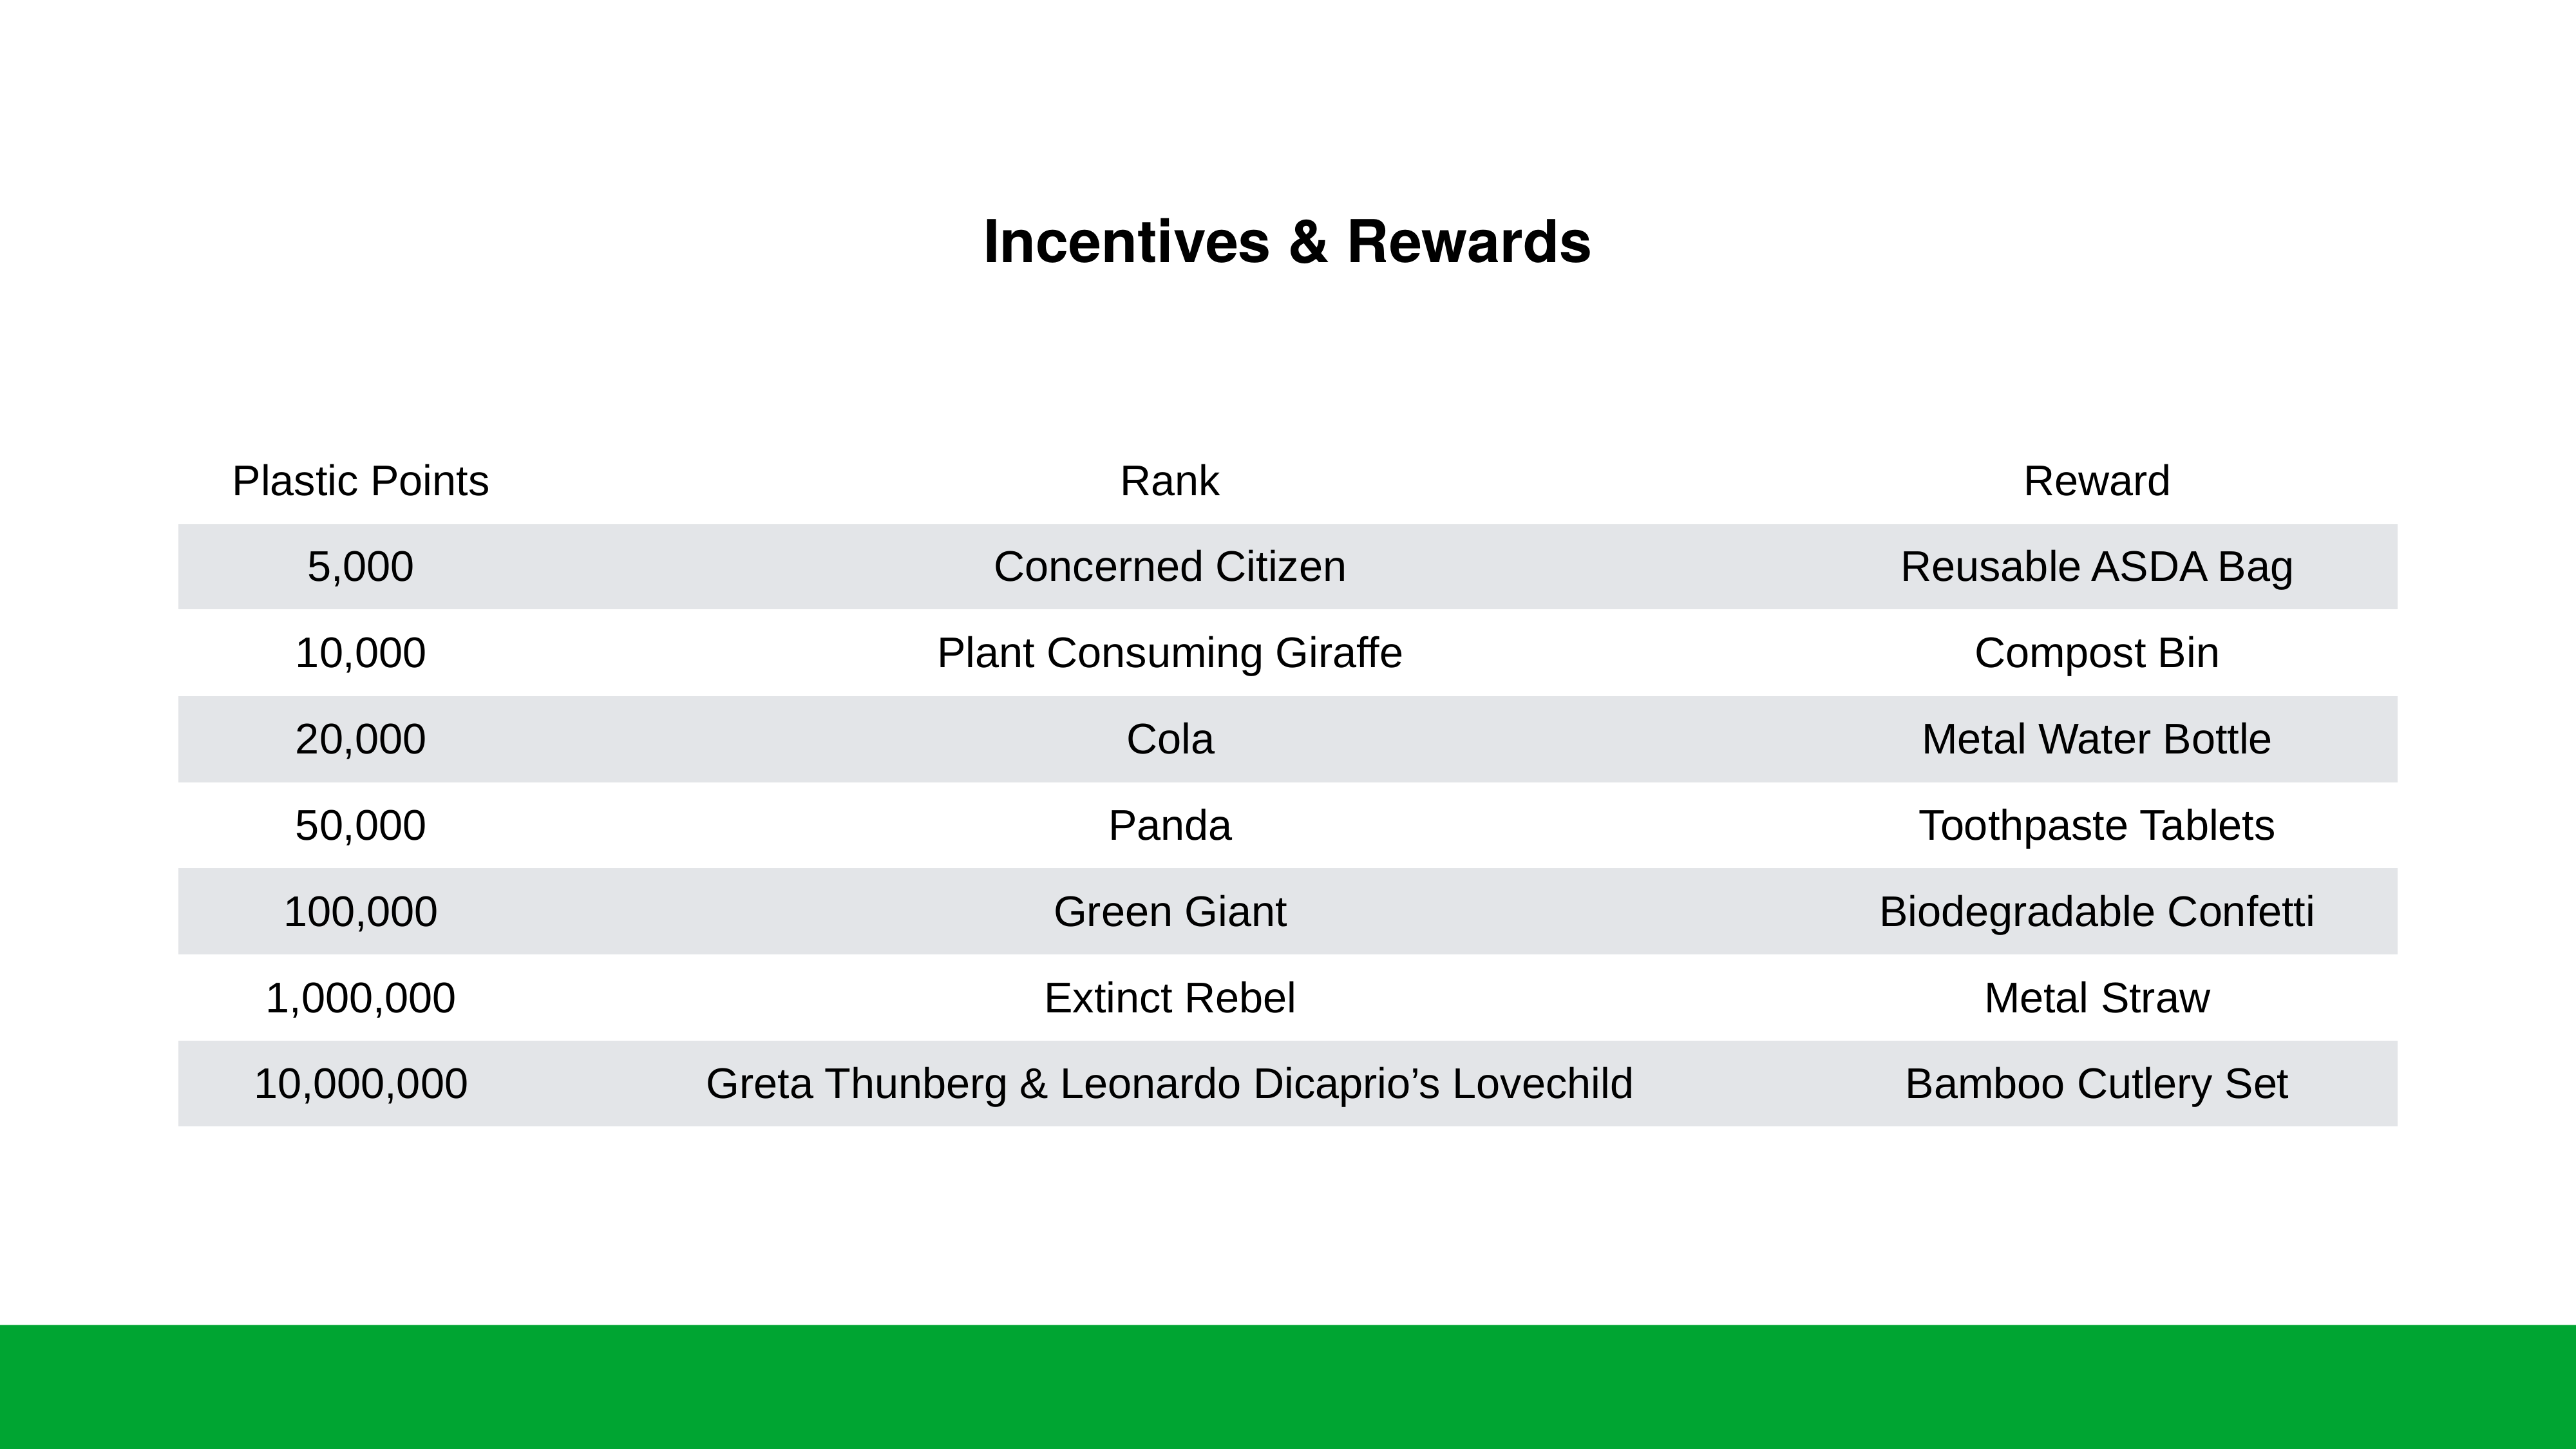

Incentives & Rewards
| Plastic Points | Rank | Reward |
| --- | --- | --- |
| 5,000 | Concerned Citizen | Reusable ASDA Bag |
| 10,000 | Plant Consuming Giraffe | Compost Bin |
| 20,000 | Cola | Metal Water Bottle |
| 50,000 | Panda | Toothpaste Tablets |
| 100,000 | Green Giant | Biodegradable Confetti |
| 1,000,000 | Extinct Rebel | Metal Straw |
| 10,000,000 | Greta Thunberg & Leonardo Dicaprio’s Lovechild | Bamboo Cutlery Set |